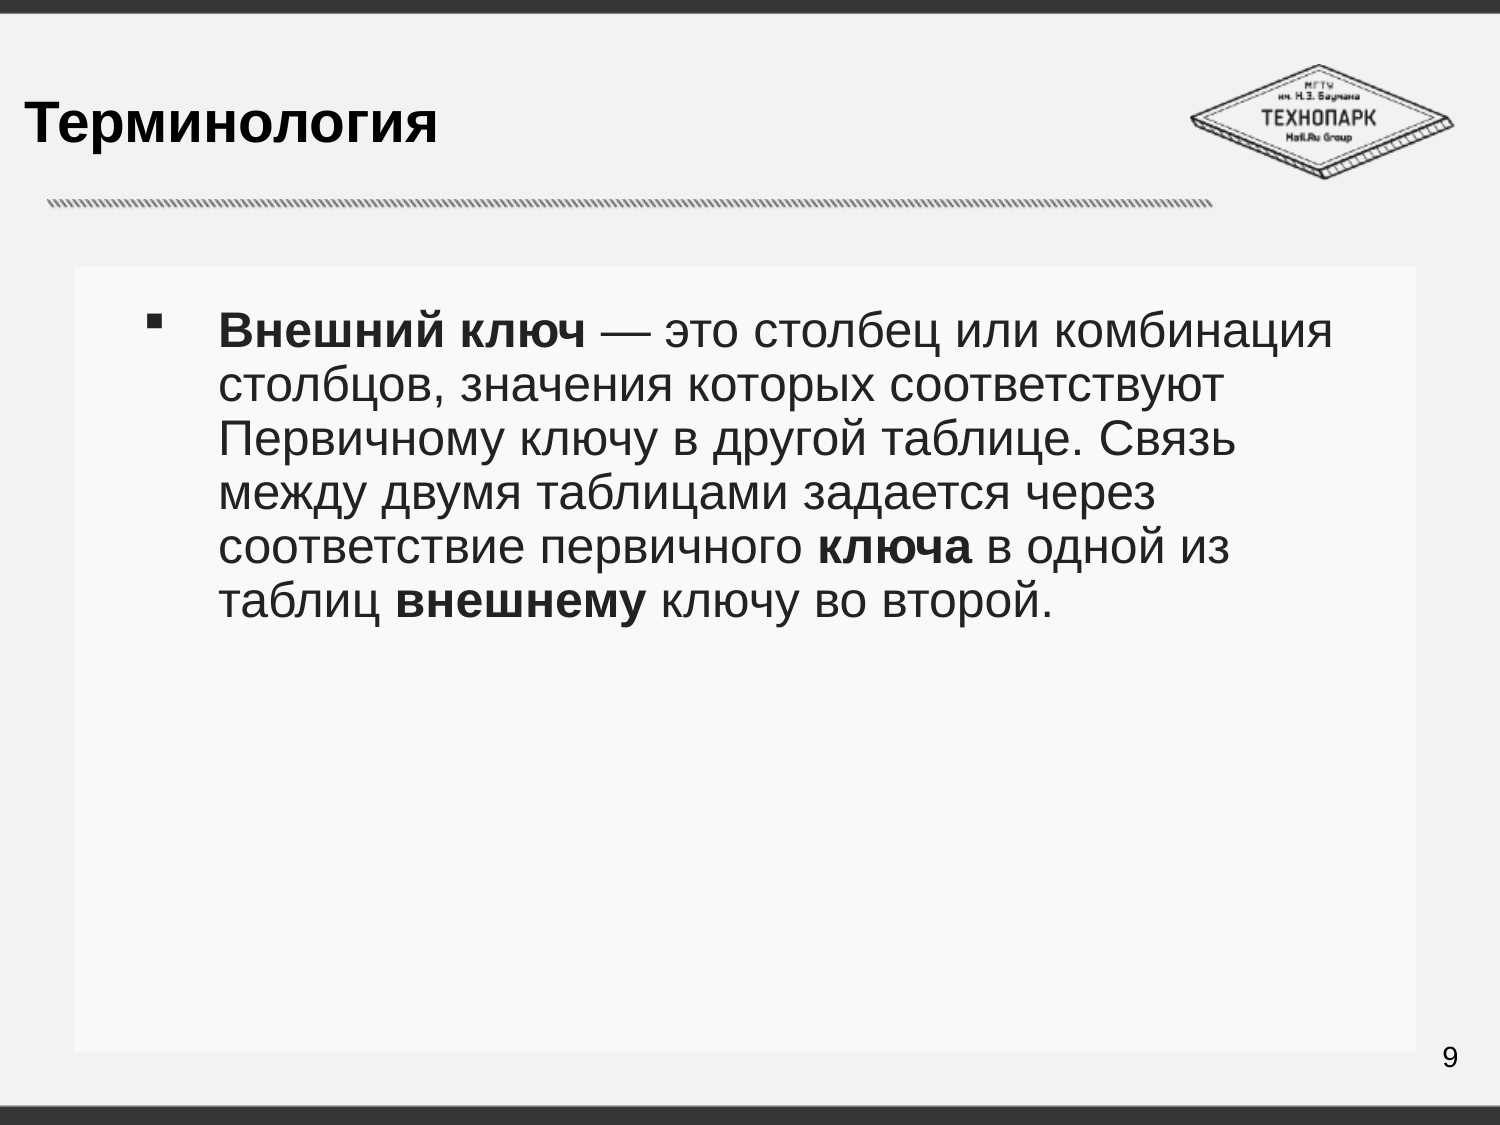

Внешний ключ — это столбец или комбинация столбцов, значения которых соответствуют Первичному ключу в другой таблице. Связь между двумя таблицами задается через соответствие первичного ключа в одной из таблиц внешнему ключу во второй.

9